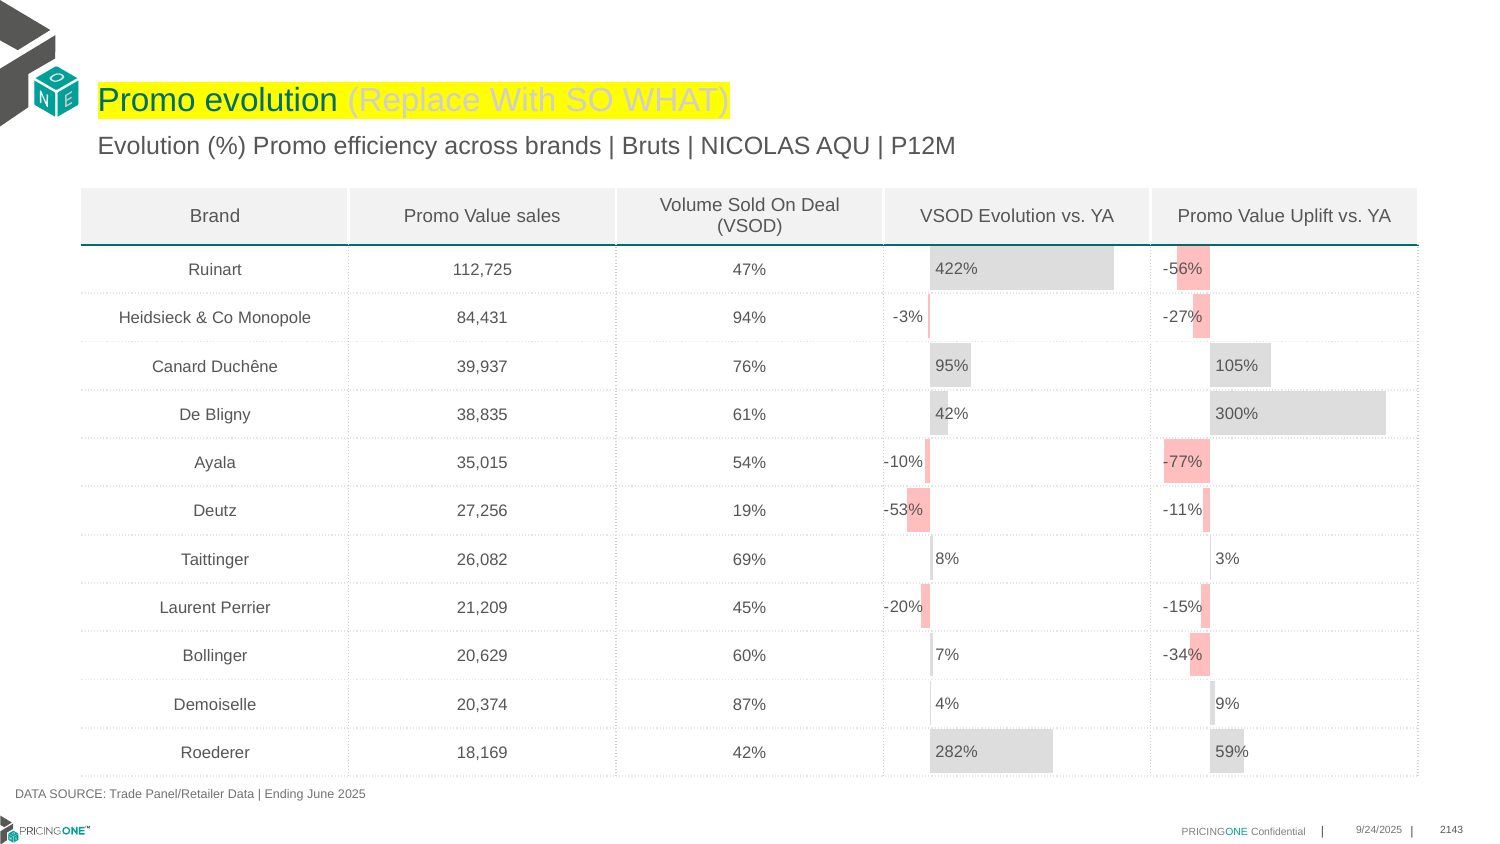

# Promo evolution (Replace With SO WHAT)
Evolution (%) Promo efficiency across brands | Bruts | NICOLAS AQU | P12M
| Brand | Promo Value sales | Volume Sold On Deal (VSOD) | VSOD Evolution vs. YA | Promo Value Uplift vs. YA |
| --- | --- | --- | --- | --- |
| Ruinart | 112,725 | 47% |  |  |
| Heidsieck & Co Monopole | 84,431 | 94% |  |  |
| Canard Duchêne | 39,937 | 76% |  |  |
| De Bligny | 38,835 | 61% |  |  |
| Ayala | 35,015 | 54% |  |  |
| Deutz | 27,256 | 19% |  |  |
| Taittinger | 26,082 | 69% |  |  |
| Laurent Perrier | 21,209 | 45% |  |  |
| Bollinger | 20,629 | 60% |  |  |
| Demoiselle | 20,374 | 87% |  |  |
| Roederer | 18,169 | 42% |  |  |

### Chart

| Category | VSOD Evaluation vs YA |
|---|---|
| Ruinart | 4.222 |
| Heidsieck & Co Monopole | -0.031000000000000028 |
| Canard Duchêne | 0.9490000000000001 |
| De Bligny | 0.41900000000000004 |
| Ayala | -0.09999999999999998 |
| Deutz | -0.525 |
| Taittinger | 0.07800000000000007 |
| Laurent Perrier | -0.19599999999999995 |
| Bollinger | 0.07099999999999995 |
| Demoiselle | 0.03600000000000003 |
| Roederer | 2.818 |

### Chart

| Category | Promo Value Uplift vs YA |
|---|---|
| Ruinart | -0.5568607121208815 |
| Heidsieck & Co Monopole | -0.2744843925853456 |
| Canard Duchêne | 1.0489584361314992 |
| De Bligny | 3.0007993796548416 |
| Ayala | -0.7687066773719603 |
| Deutz | -0.10878730139862391 |
| Taittinger | 0.030848813494811722 |
| Laurent Perrier | -0.14754150039281022 |
| Bollinger | -0.3356574394506895 |
| Demoiselle | 0.08597452113183568 |
| Roederer | 0.5948101632449783 |
DATA SOURCE: Trade Panel/Retailer Data | Ending June 2025

9/24/2025
2143